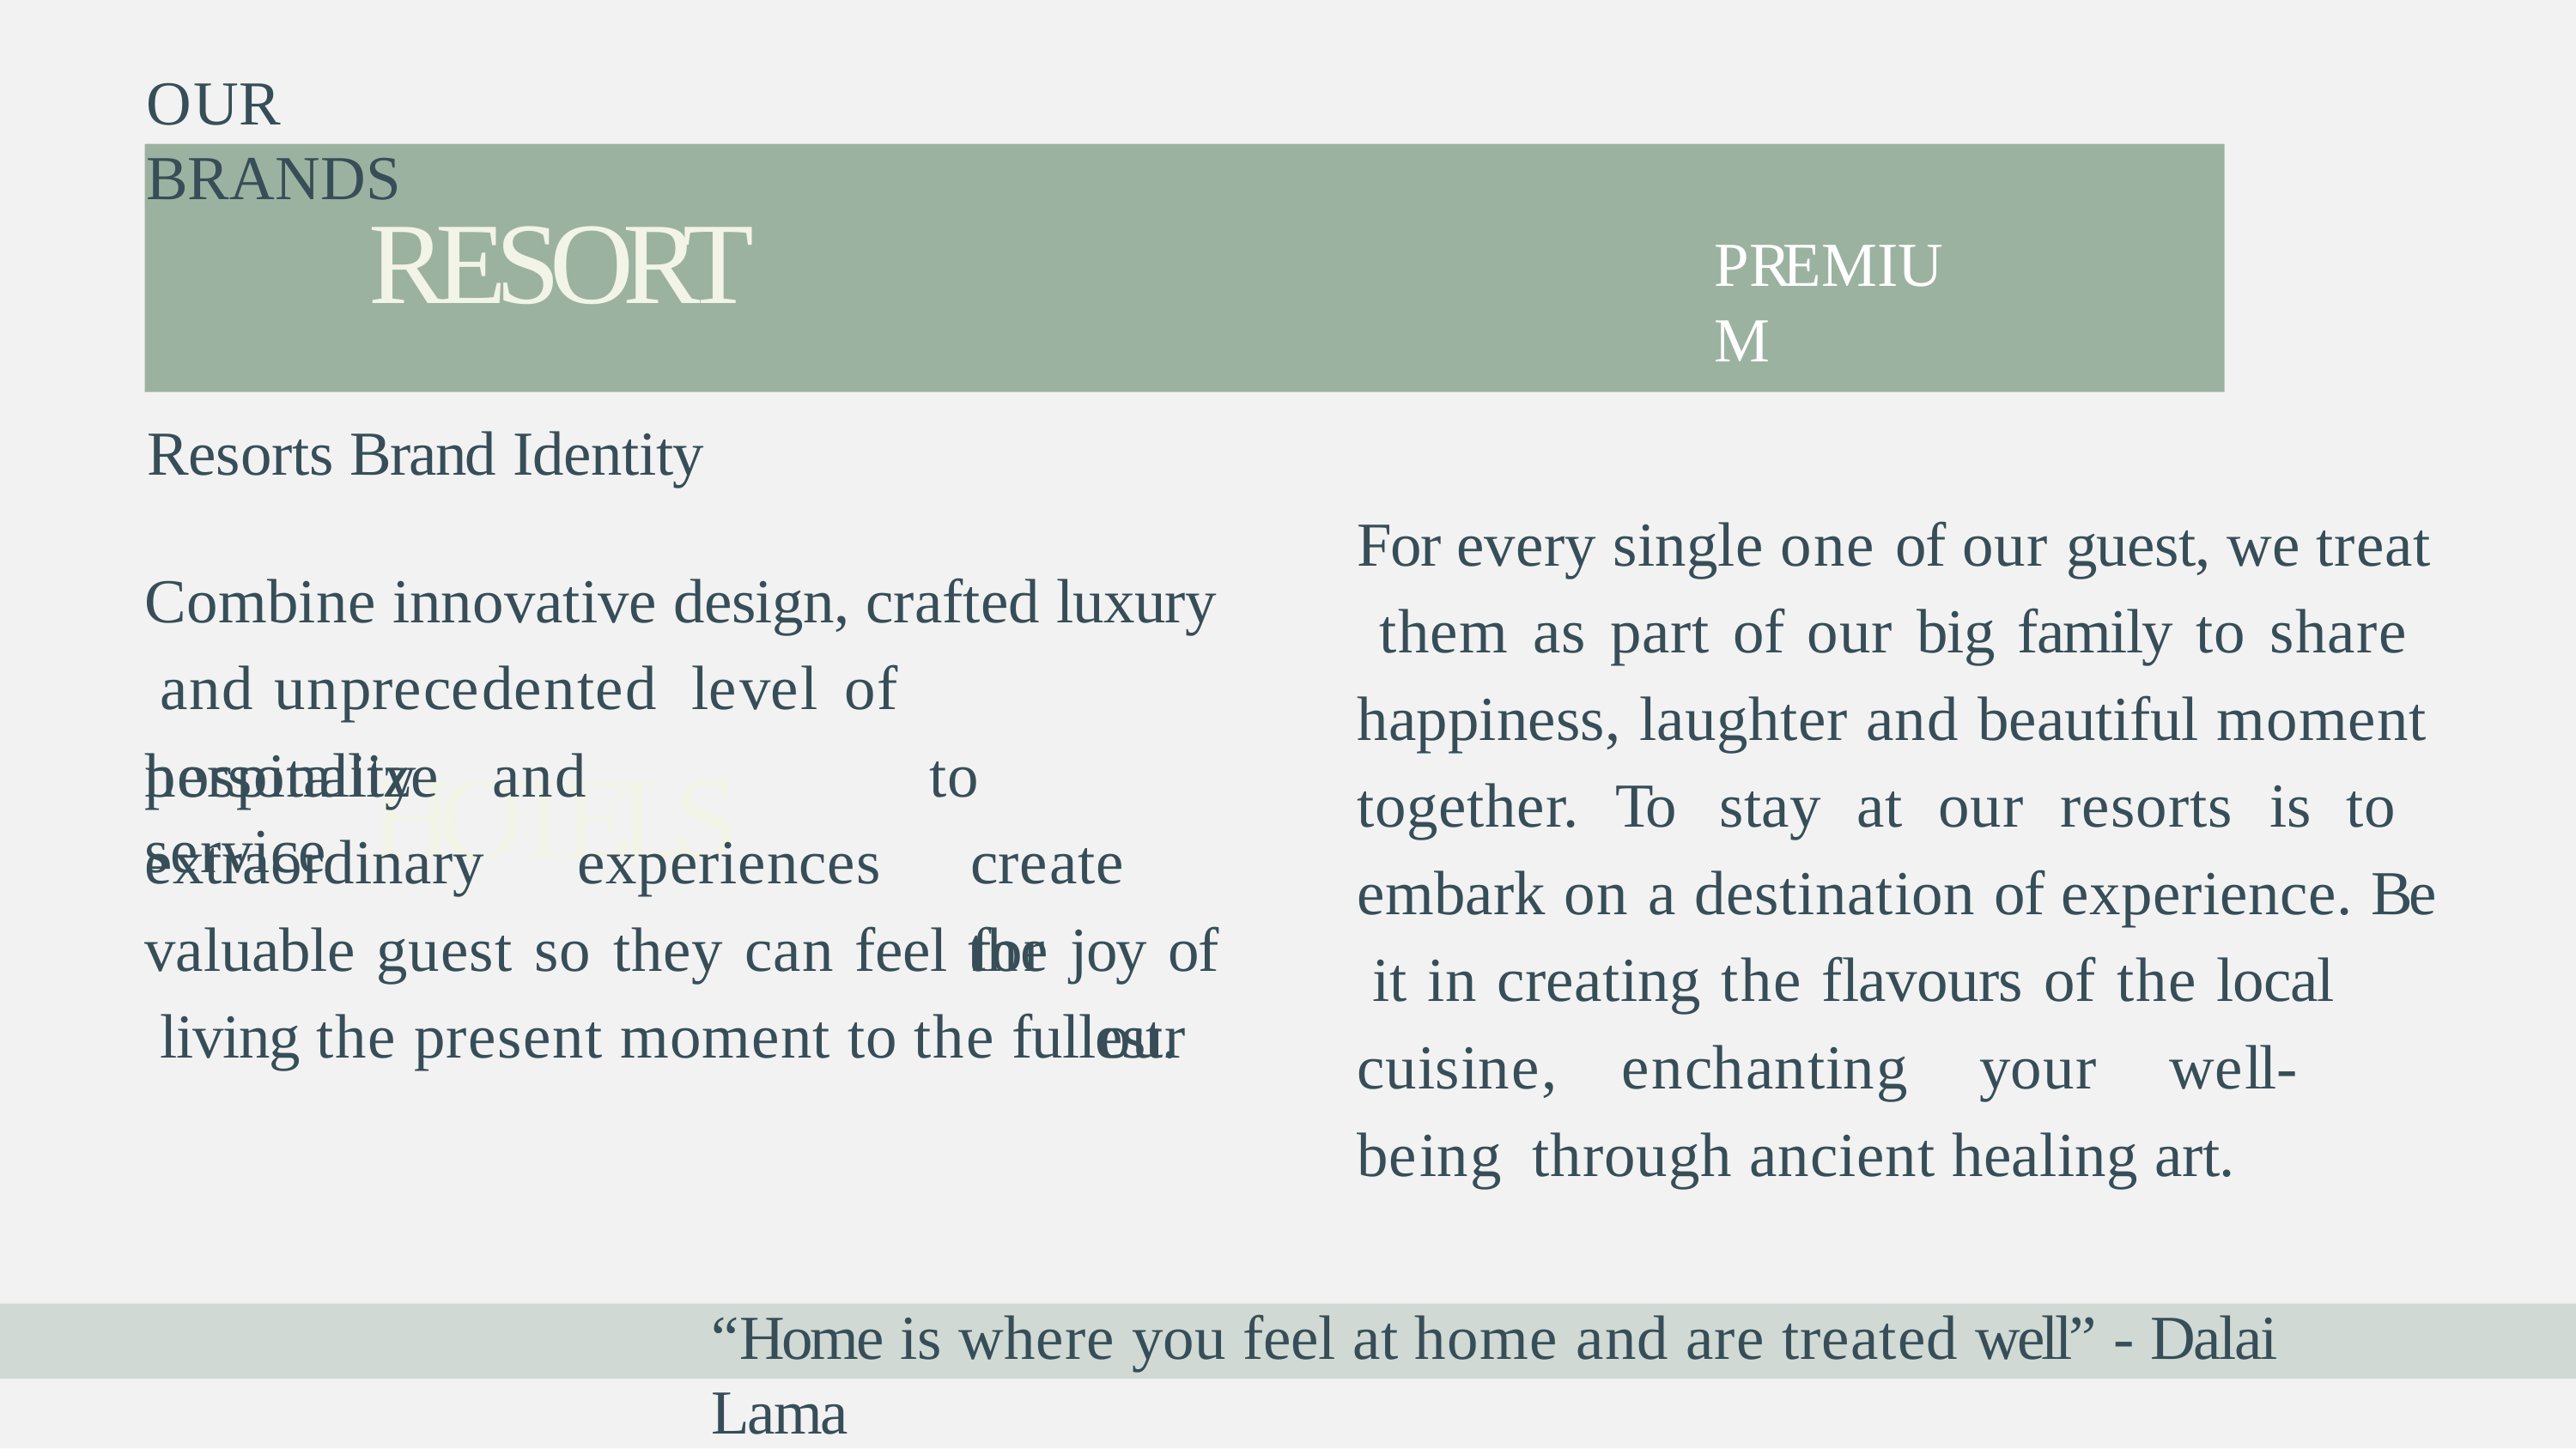

# OUR BRANDS

RESORT
Resorts Brand Identity
PREMIUM
For every single one of our guest, we treat  them as part of our big family to share  happiness, laughter and beautiful moment
Combine innovative design, crafted luxury  and	unprecedented	level	of	personalize
to	create  for		our
hospitality	and	service
HOTELS
together. To stay at our resorts is to  embark on a destination of experience. Be  it in creating the flavours of the local
extraordinary	experiences
valuable guest so they can feel the joy of  living the present moment to the fullest.
cuisine,	enchanting	your	well-being  through ancient healing art.
“Home is where you feel at home and are treated well” - Dalai Lama